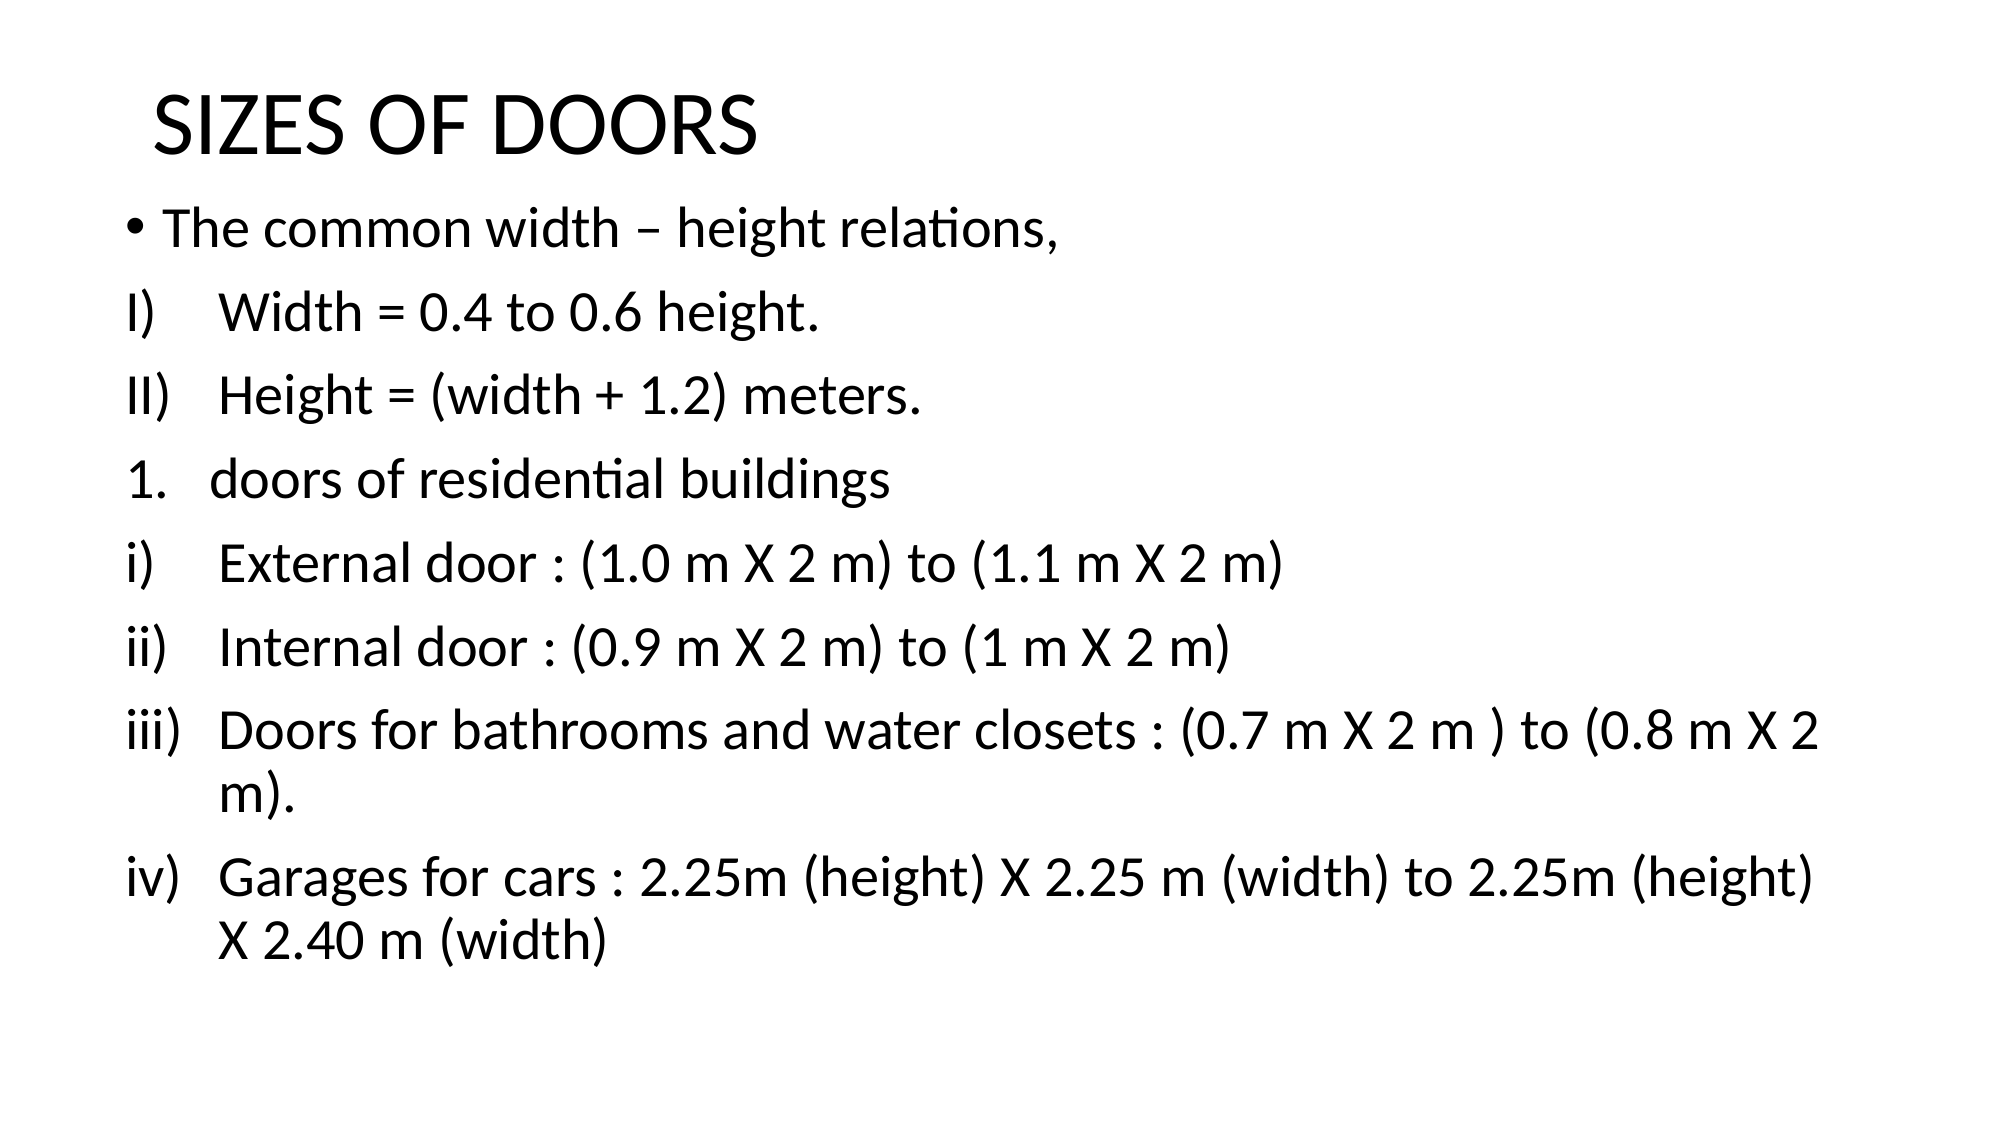

# SIZES OF DOORS
The common width – height relations,
Width = 0.4 to 0.6 height.
Height = (width + 1.2) meters.
doors of residential buildings
External door : (1.0 m X 2 m) to (1.1 m X 2 m)
Internal door : (0.9 m X 2 m) to (1 m X 2 m)
Doors for bathrooms and water closets : (0.7 m X 2 m ) to (0.8 m X 2 m).
Garages for cars : 2.25m (height) X 2.25 m (width) to 2.25m (height) X 2.40 m (width)